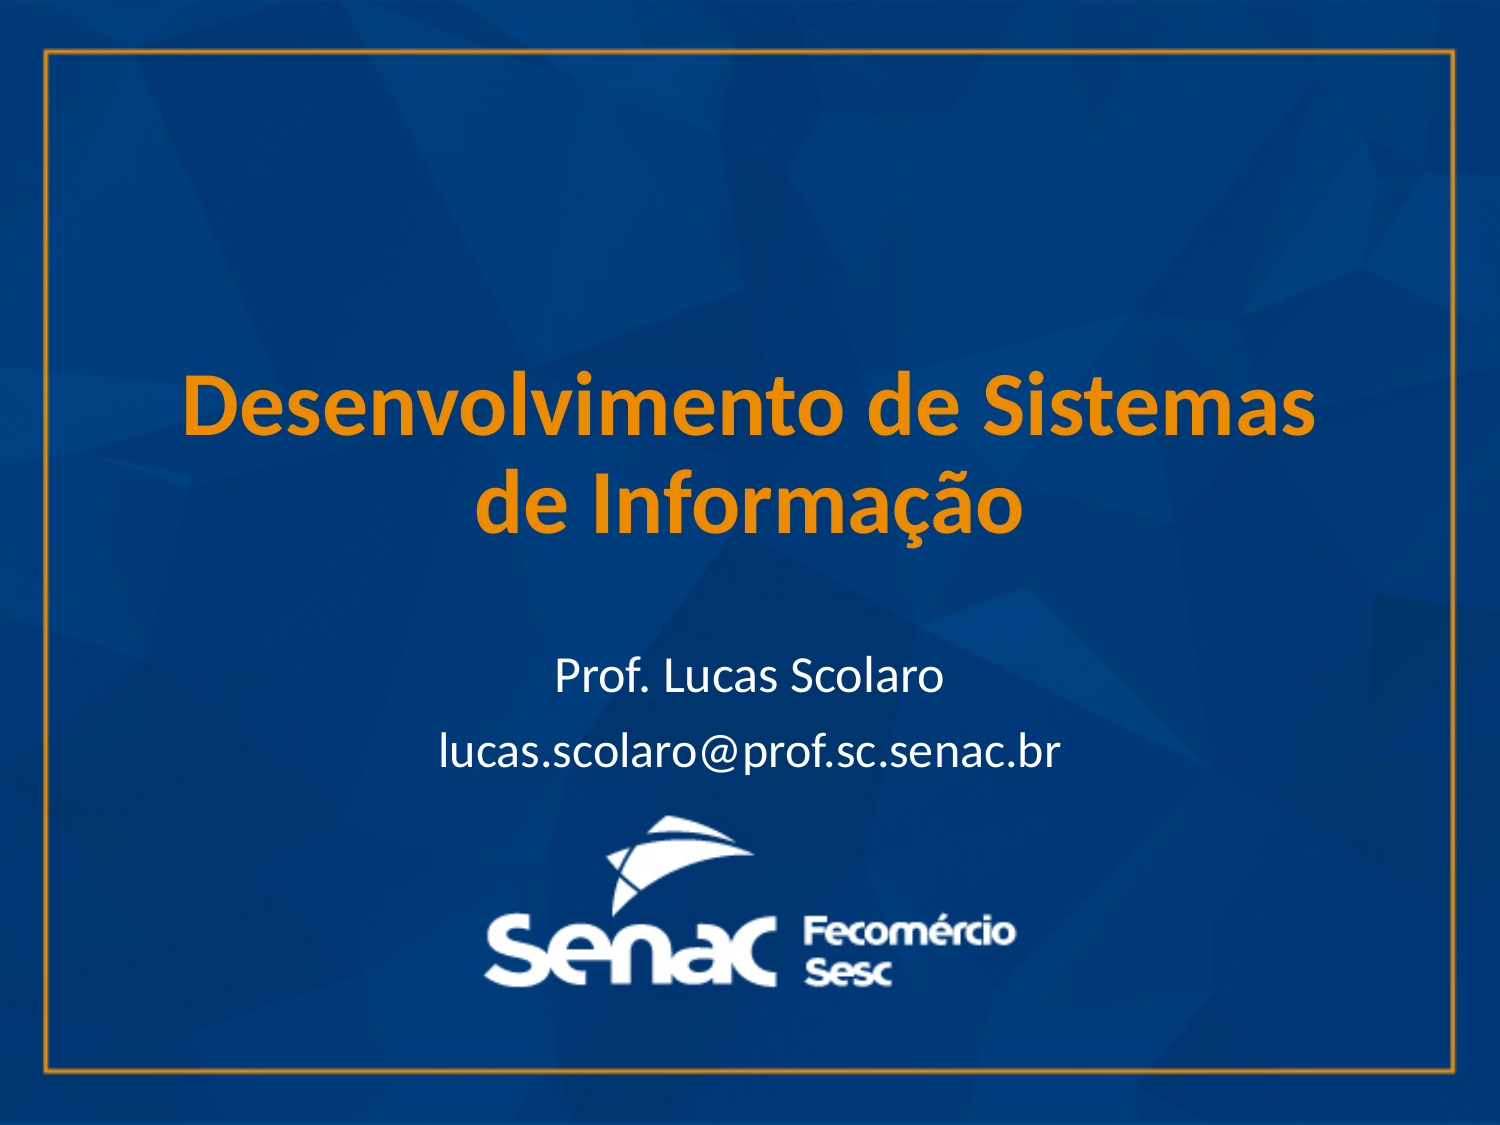

# Desenvolvimento de Sistemas de Informação

Prof. Lucas Scolaro
lucas.scolaro@prof.sc.senac.br